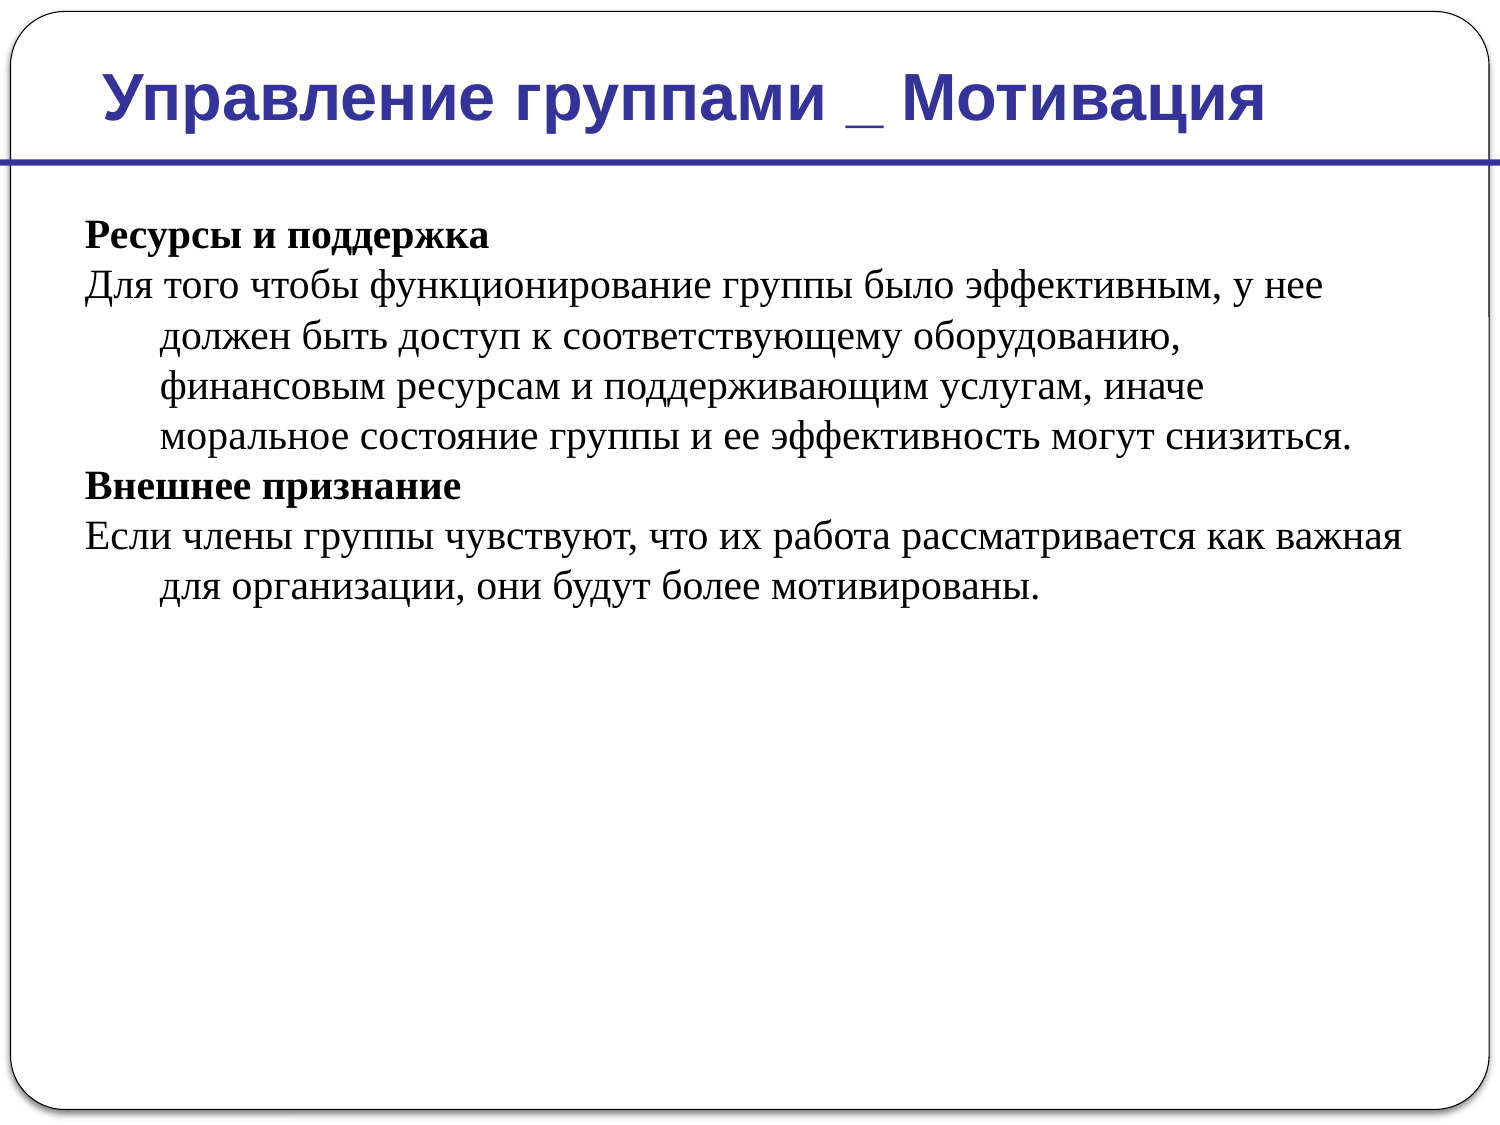

Управление группами _ Мотивация

Ресурсы и поддержка
Для того чтобы функционирование группы было эффективным, у нее должен быть доступ к соответствующему оборудованию, финансовым ресурсам и поддерживающим услугам, иначе моральное состояние группы и ее эффективность могут снизиться.
Внешнее признание
Если члены группы чувствуют, что их работа рассматривается как важная для организации, они будут более мотивированы.